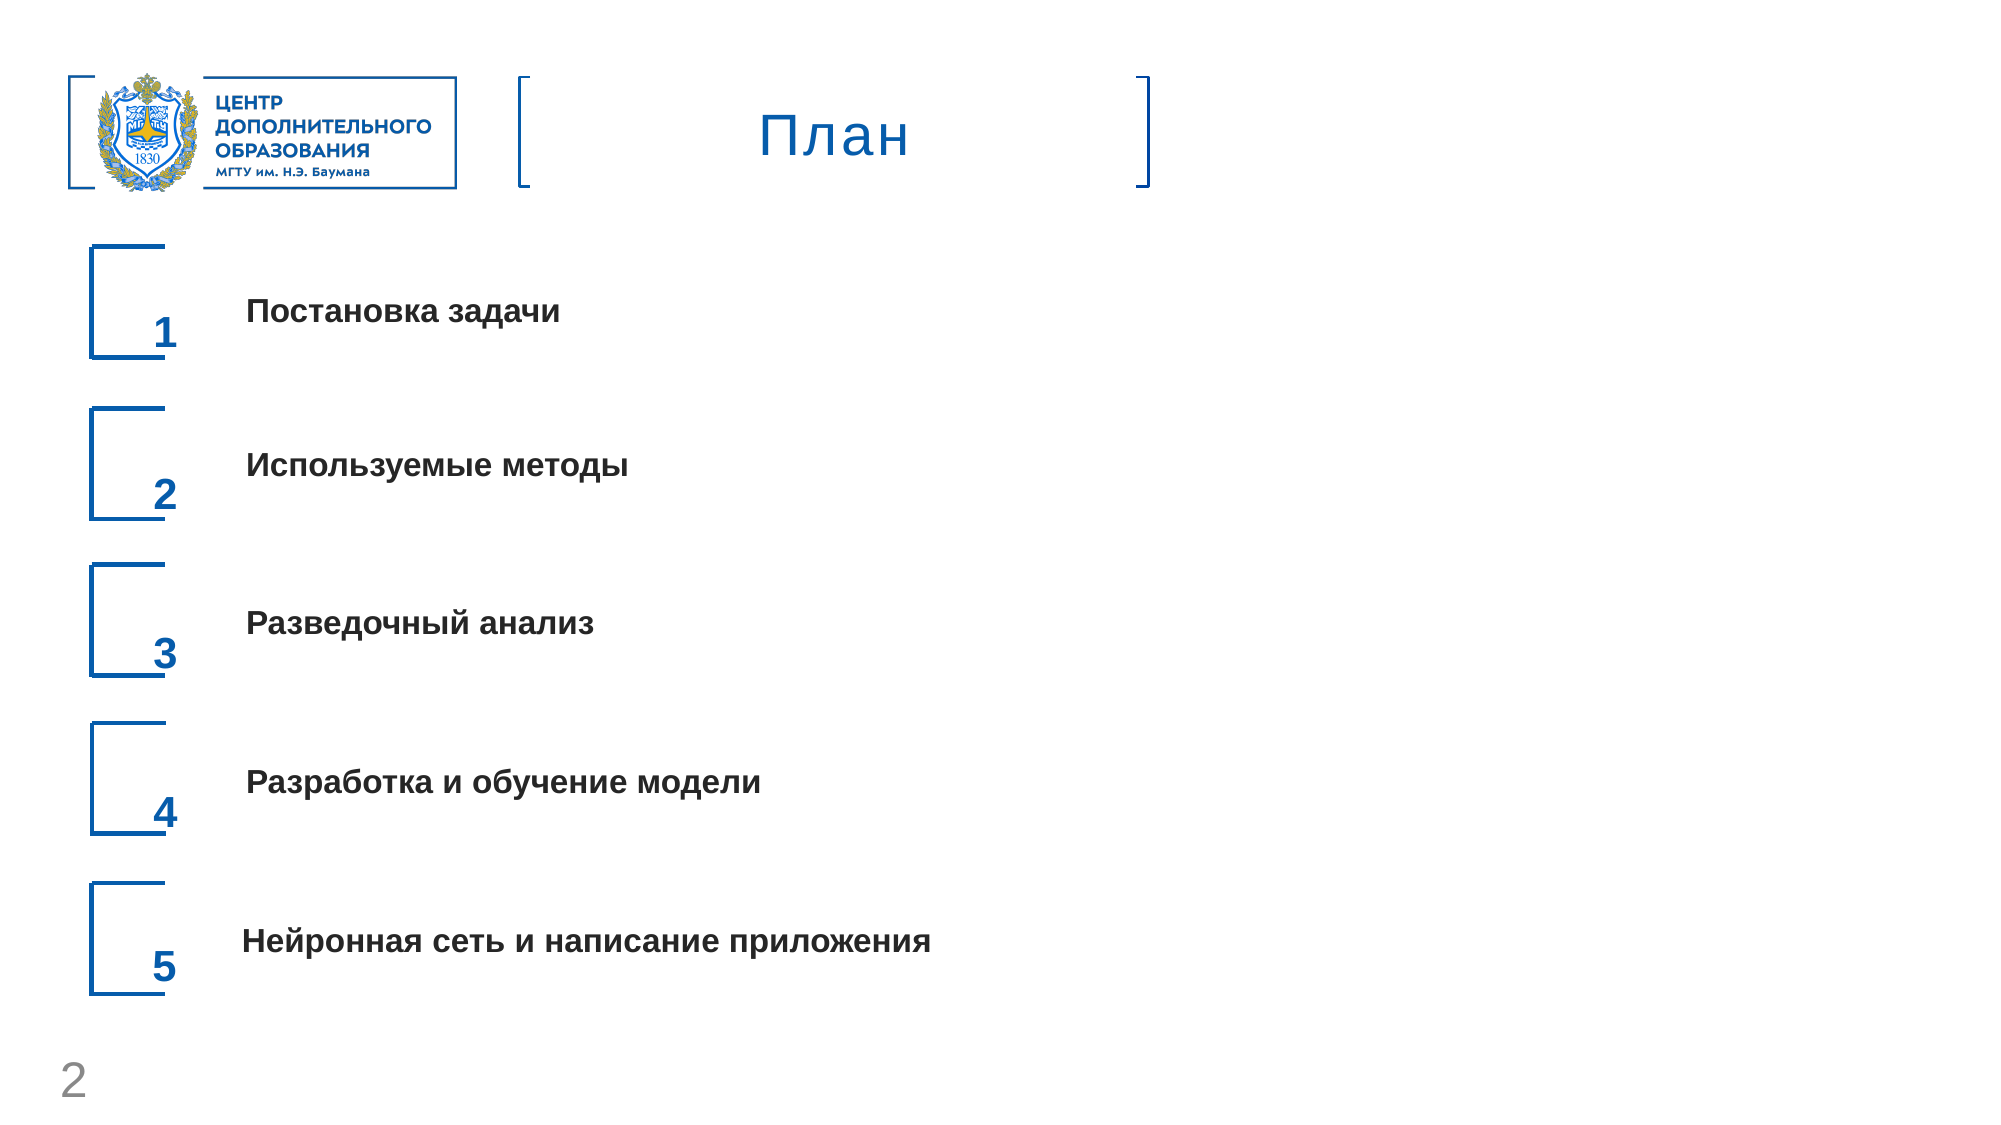

План

Постановка задачи
1
Используемые методы
2
Разведочный анализ
3
Разработка и обучение модели
4
Нейронная сеть и написание приложения
5
2